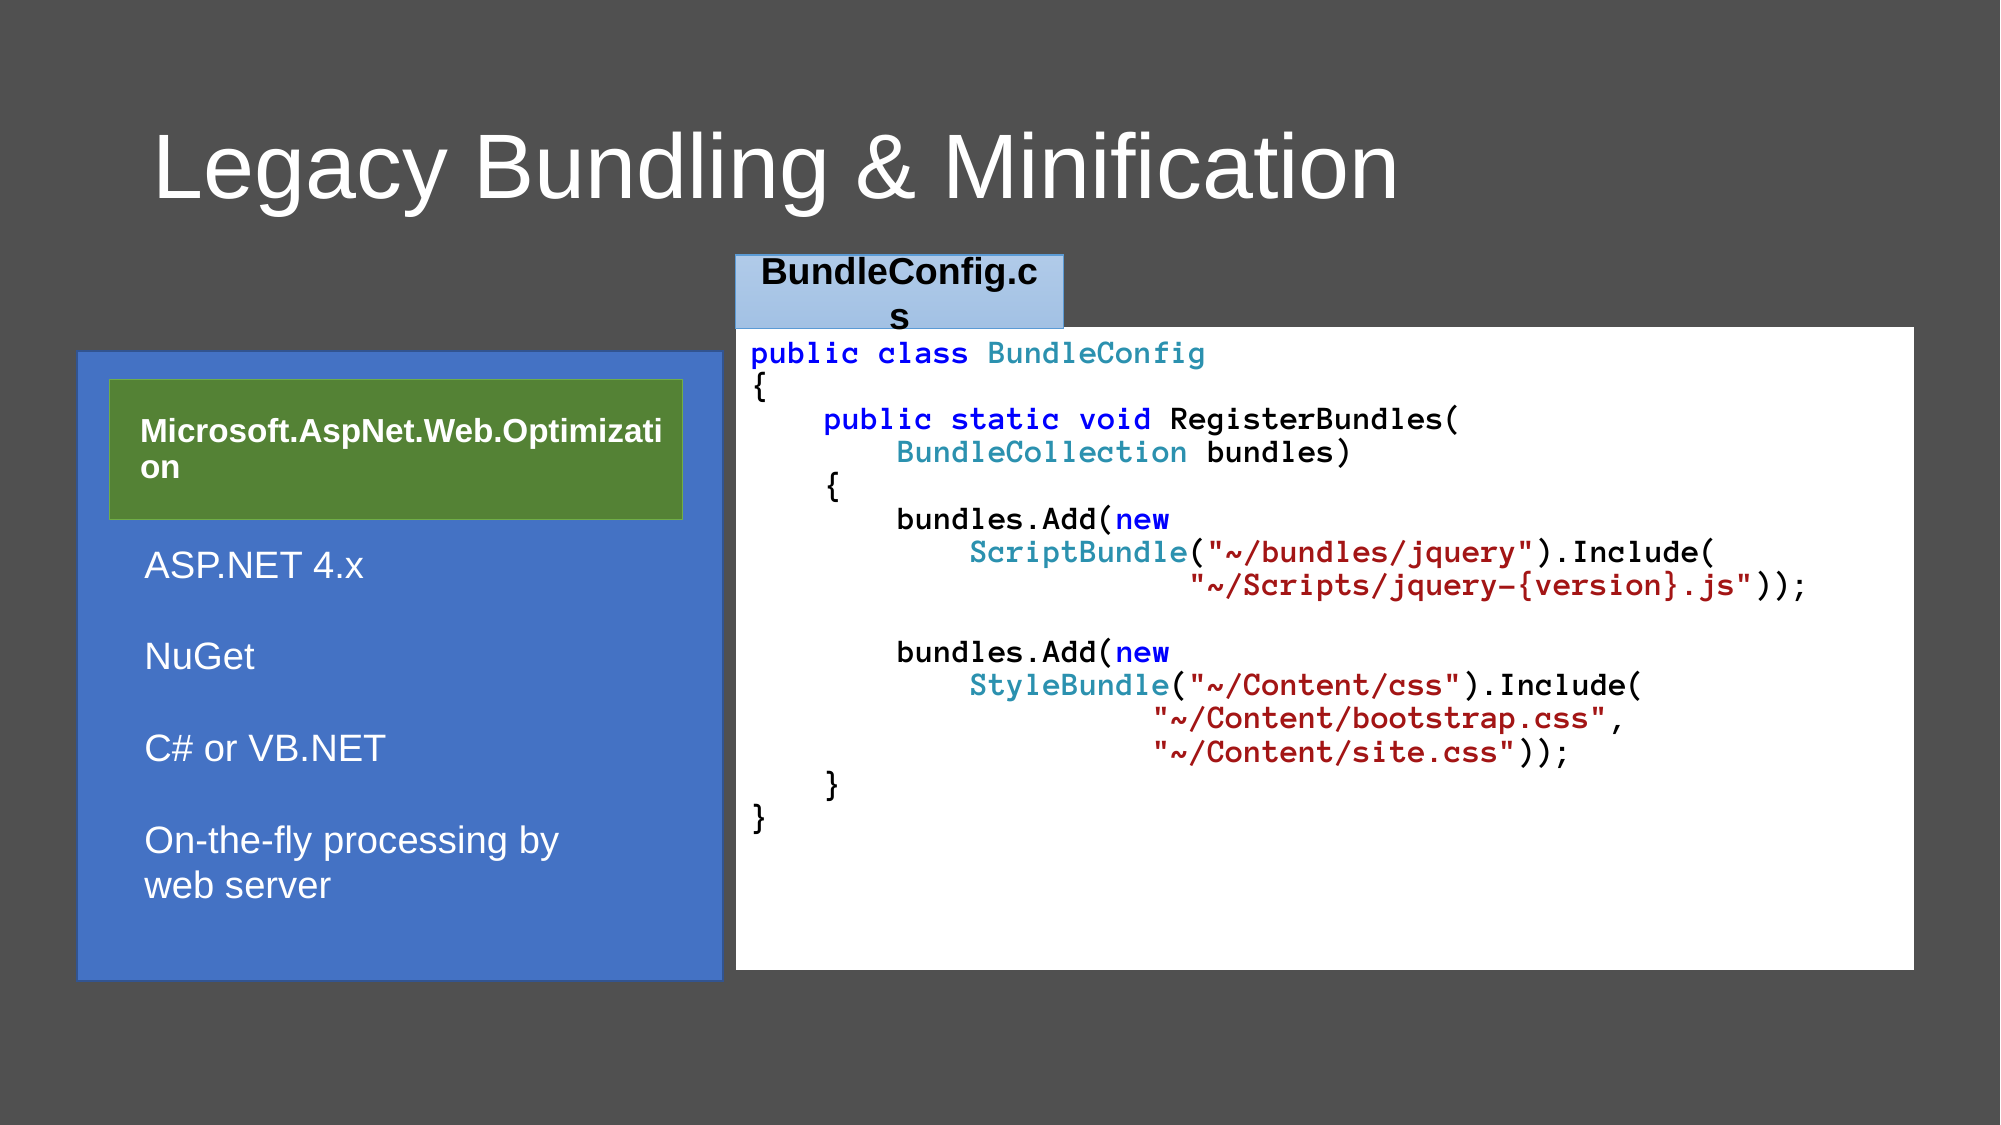

# Legacy Bundling & Minification
BundleConfig.cs

| public class BundleConfig { public static void RegisterBundles( BundleCollection bundles) { bundles.Add(new ScriptBundle("~/bundles/jquery").Include( "~/Scripts/jquery-{version}.js")); bundles.Add(new StyleBundle("~/Content/css").Include( "~/Content/bootstrap.css", "~/Content/site.css")); } } |
| --- |

Microsoft.AspNet.Web.Optimization
ASP.NET 4.x

NuGet

C# or VB.NET

On-the-fly processing by web server